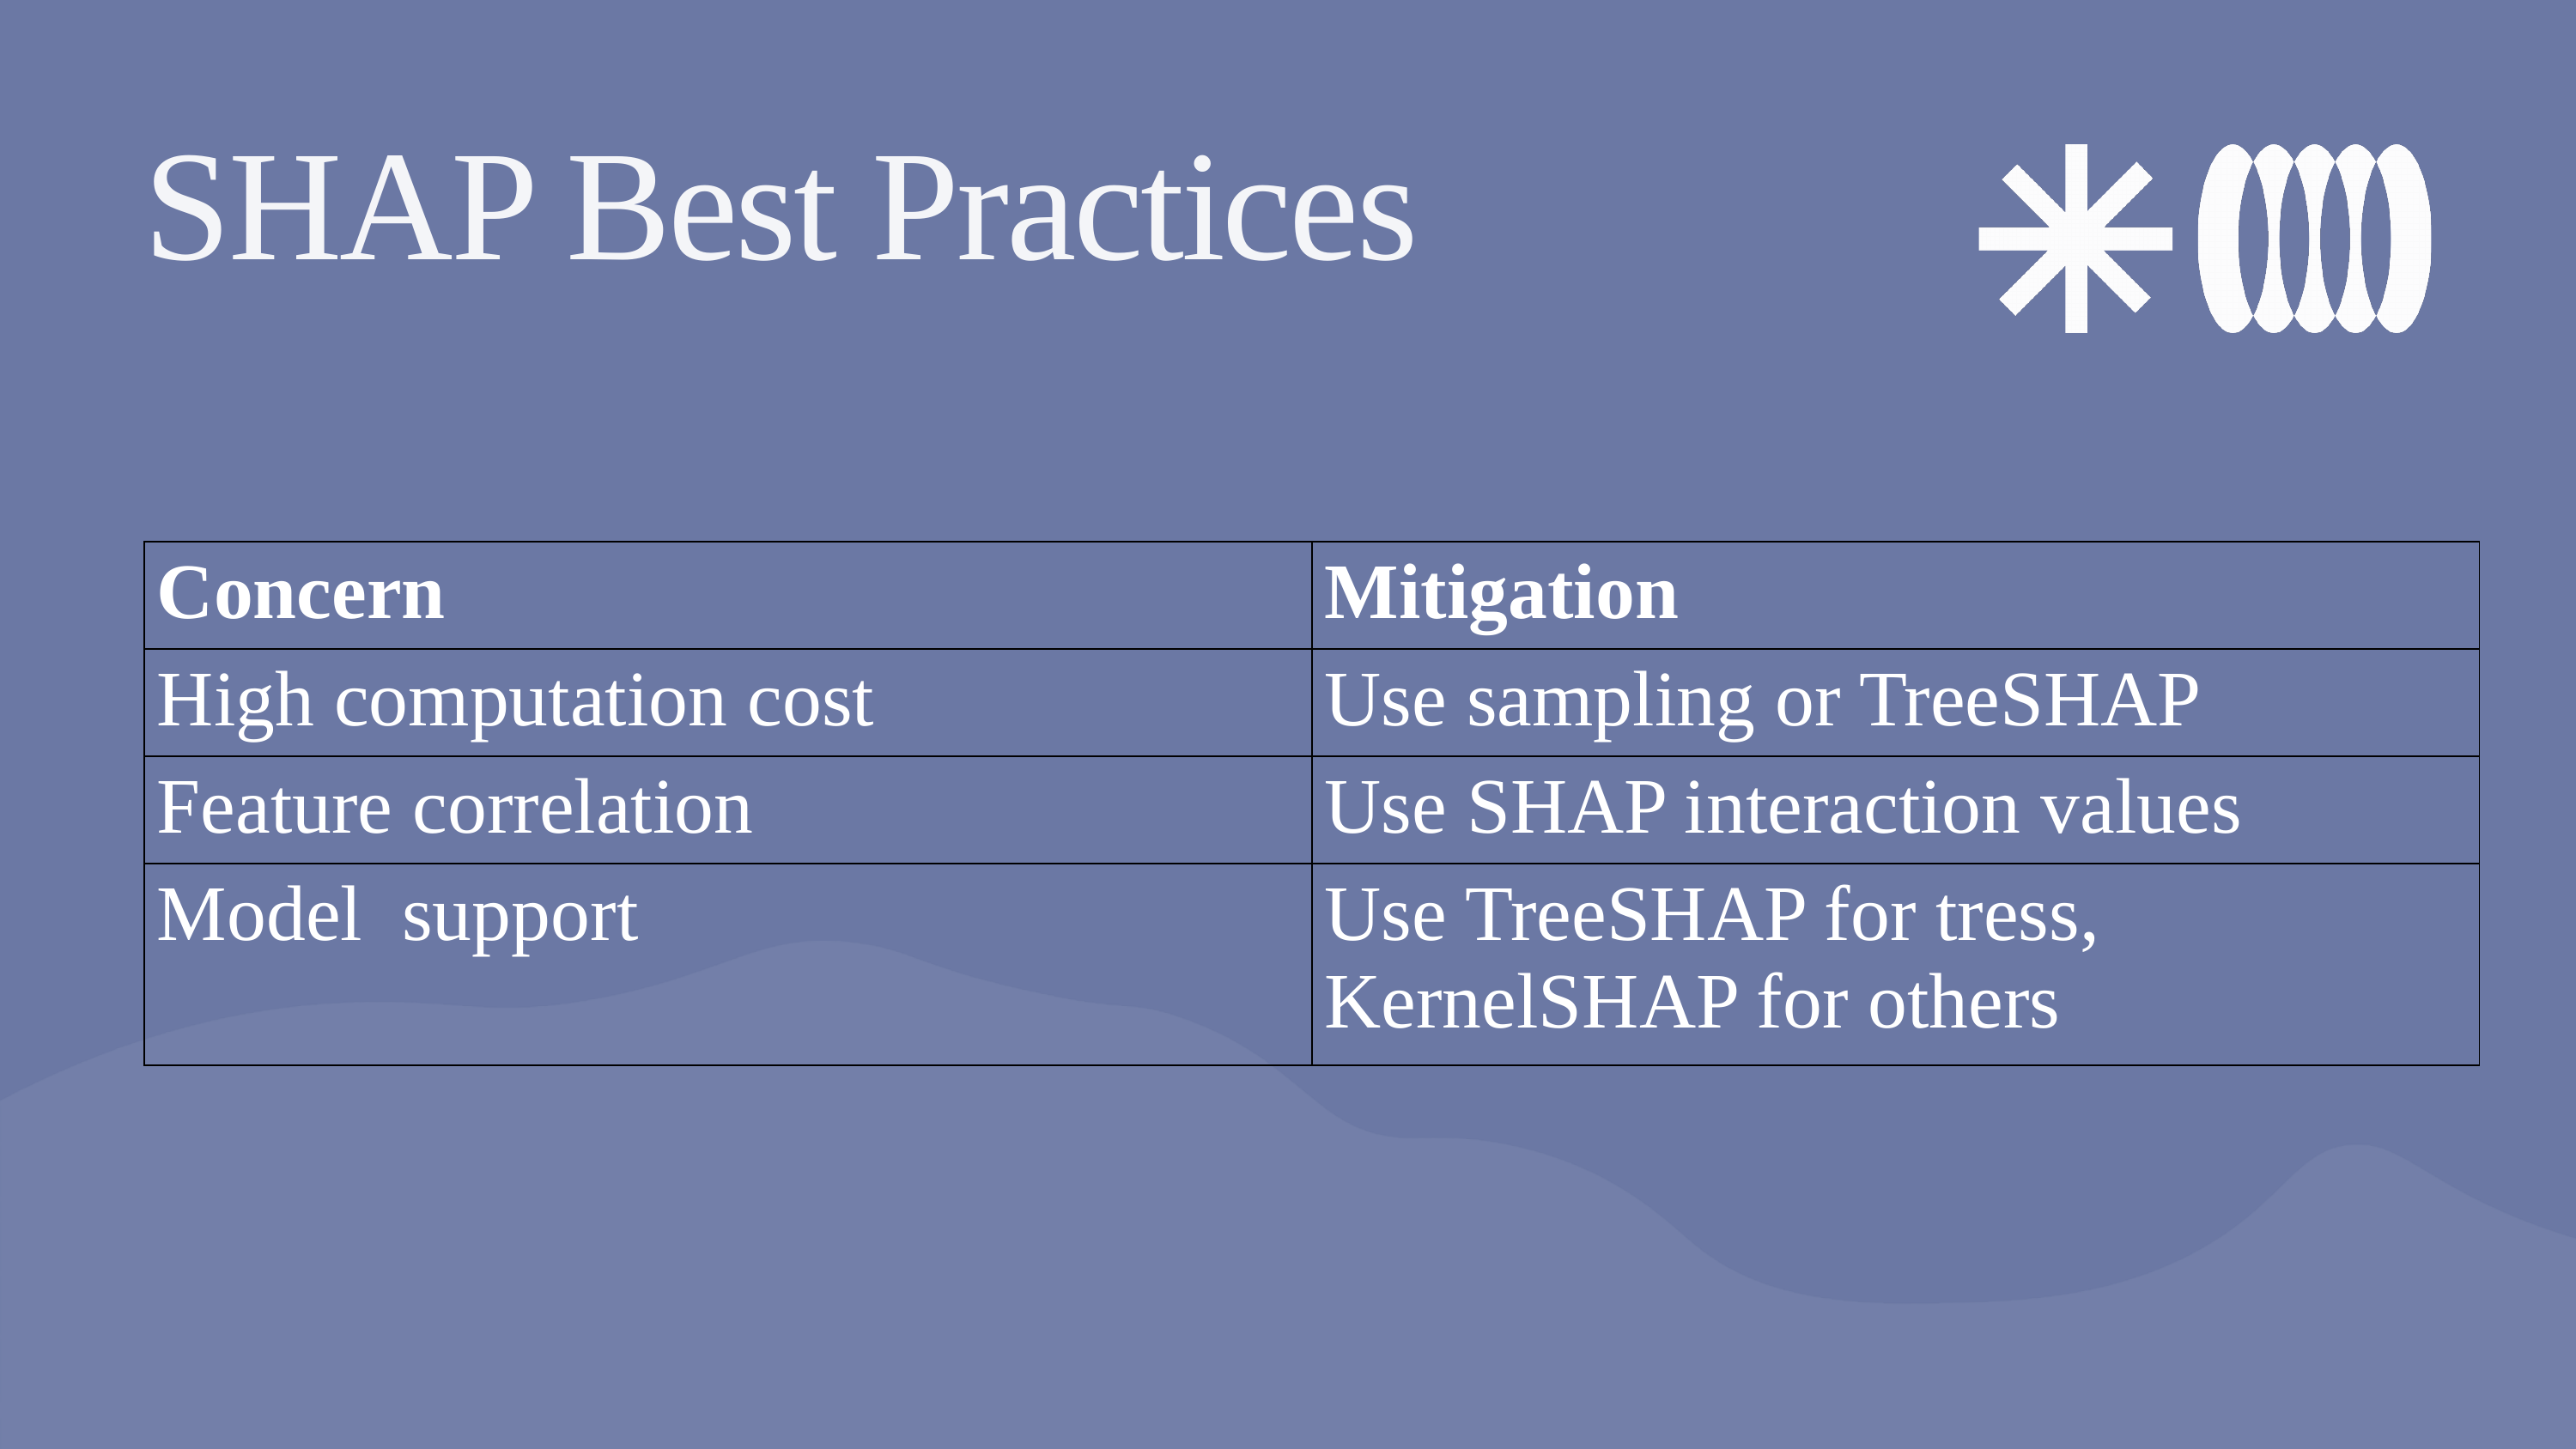

SHAP Best Practices

| Concern | Mitigation |
| --- | --- |
| High computation cost | Use sampling or TreeSHAP |
| Feature correlation | Use SHAP interaction values |
| Model support | Use TreeSHAP for tress, KernelSHAP for others |